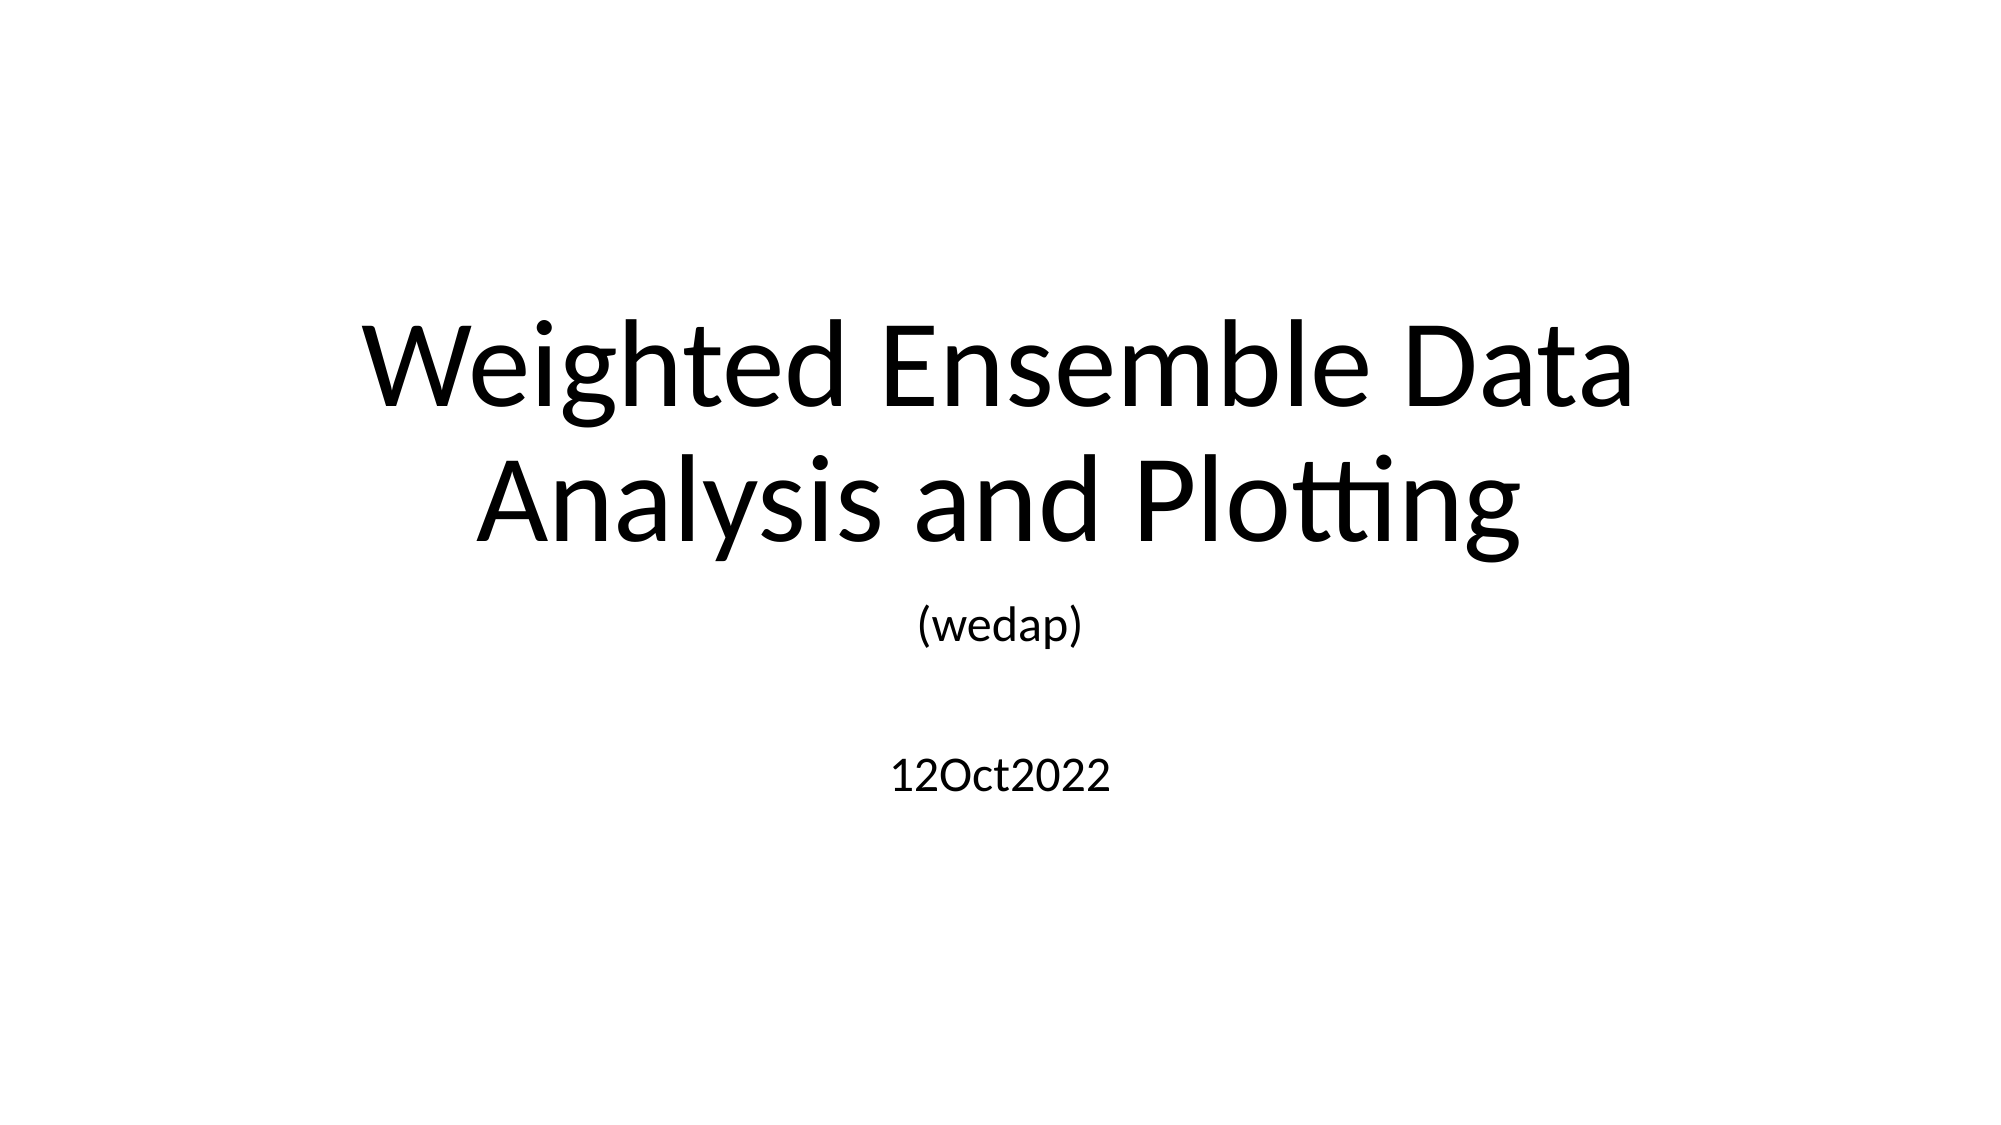

# Weighted Ensemble Data Analysis and Plotting
(wedap)

12Oct2022